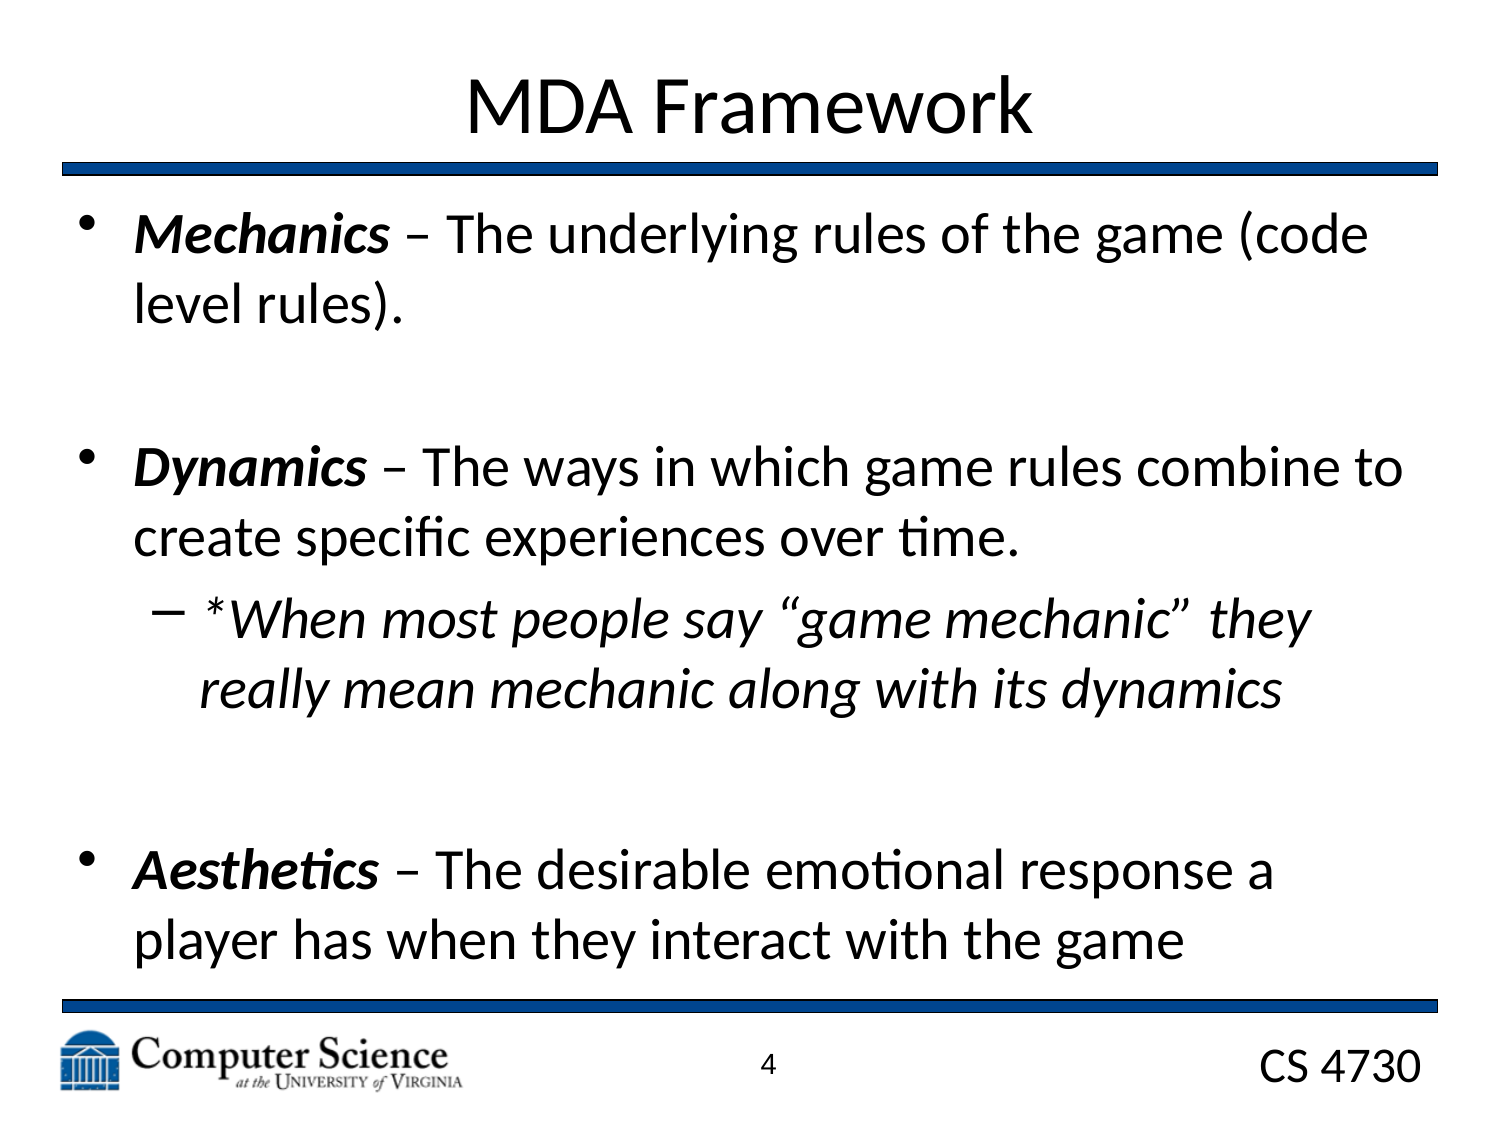

# MDA Framework
Mechanics – The underlying rules of the game (code level rules).

Dynamics – The ways in which game rules combine to create specific experiences over time.
*When most people say “game mechanic” they really mean mechanic along with its dynamics

Aesthetics – The desirable emotional response a player has when they interact with the game
4